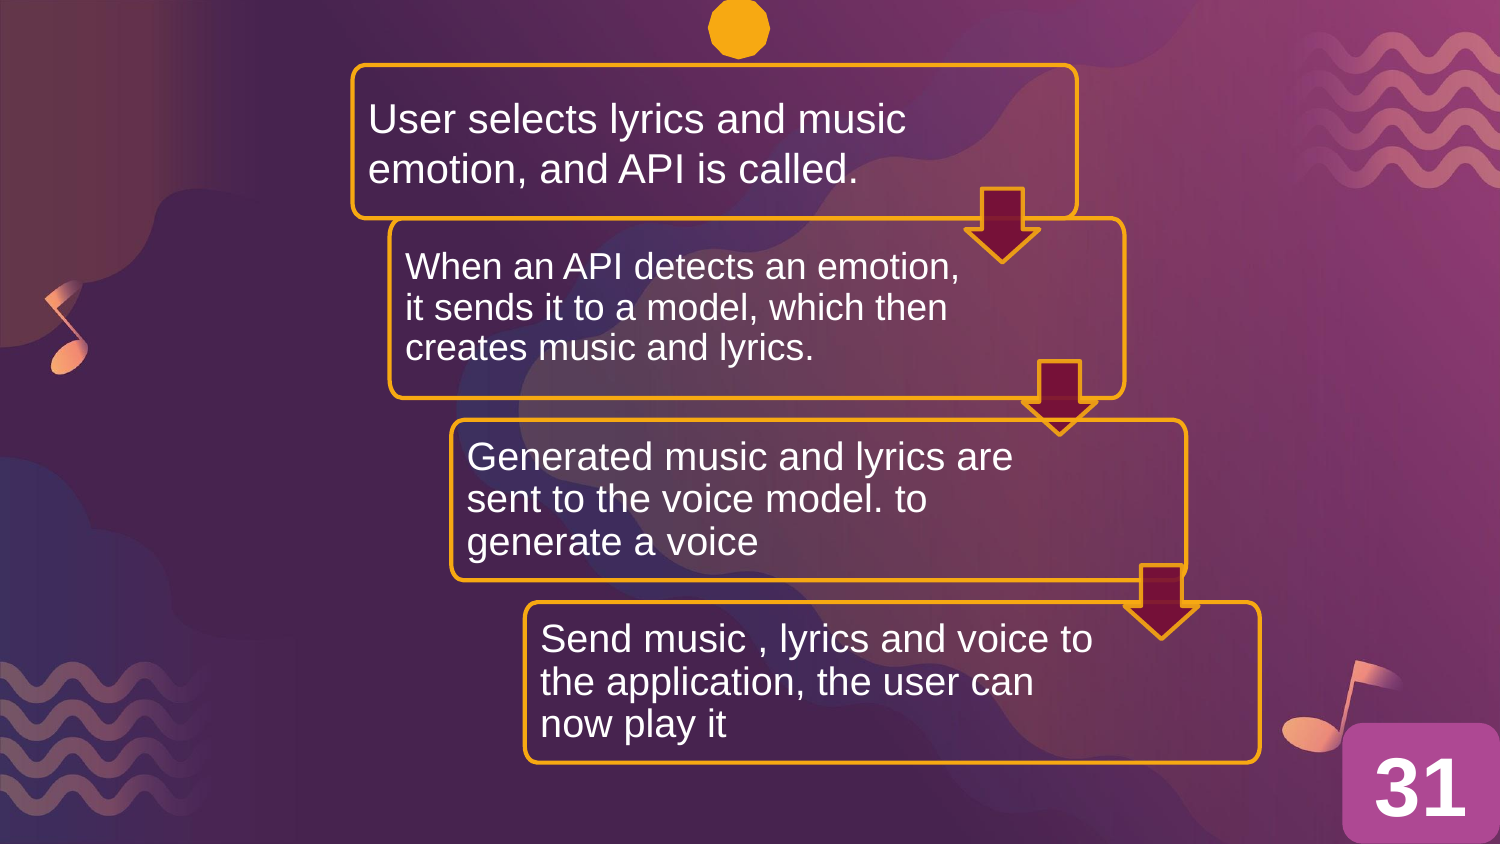

User selects lyrics and music emotion, and API is called.

When an API detects an emotion, it sends it to a model, which then creates music and lyrics.

Generated music and lyrics are sent to the voice model. to generate a voice

Send music , lyrics and voice to the application, the user can now play it
31